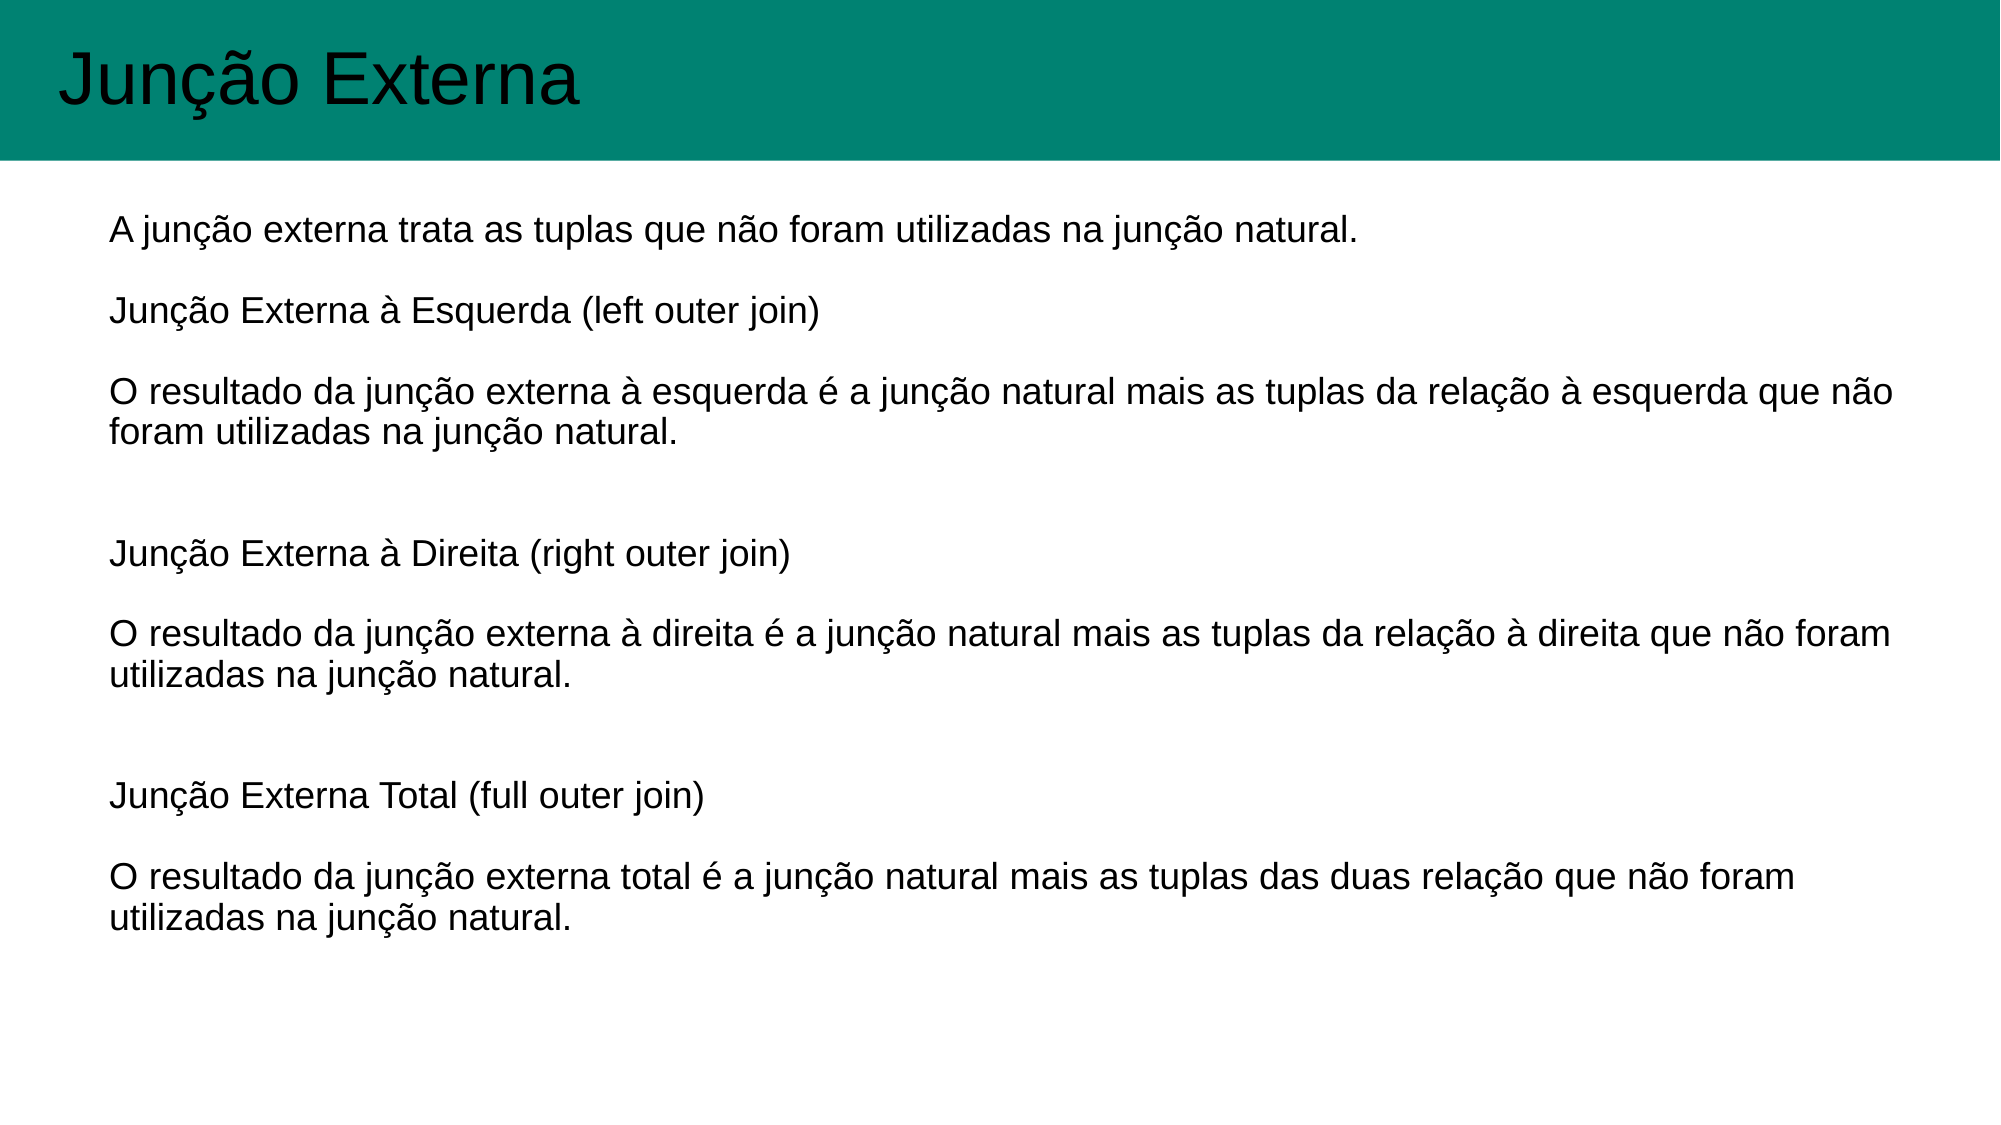

Junção Externa
#
A junção externa trata as tuplas que não foram utilizadas na junção natural.

Junção Externa à Esquerda (left outer join)

O resultado da junção externa à esquerda é a junção natural mais as tuplas da relação à esquerda que não foram utilizadas na junção natural.

Junção Externa à Direita (right outer join)

O resultado da junção externa à direita é a junção natural mais as tuplas da relação à direita que não foram utilizadas na junção natural.

Junção Externa Total (full outer join)

O resultado da junção externa total é a junção natural mais as tuplas das duas relação que não foram utilizadas na junção natural.